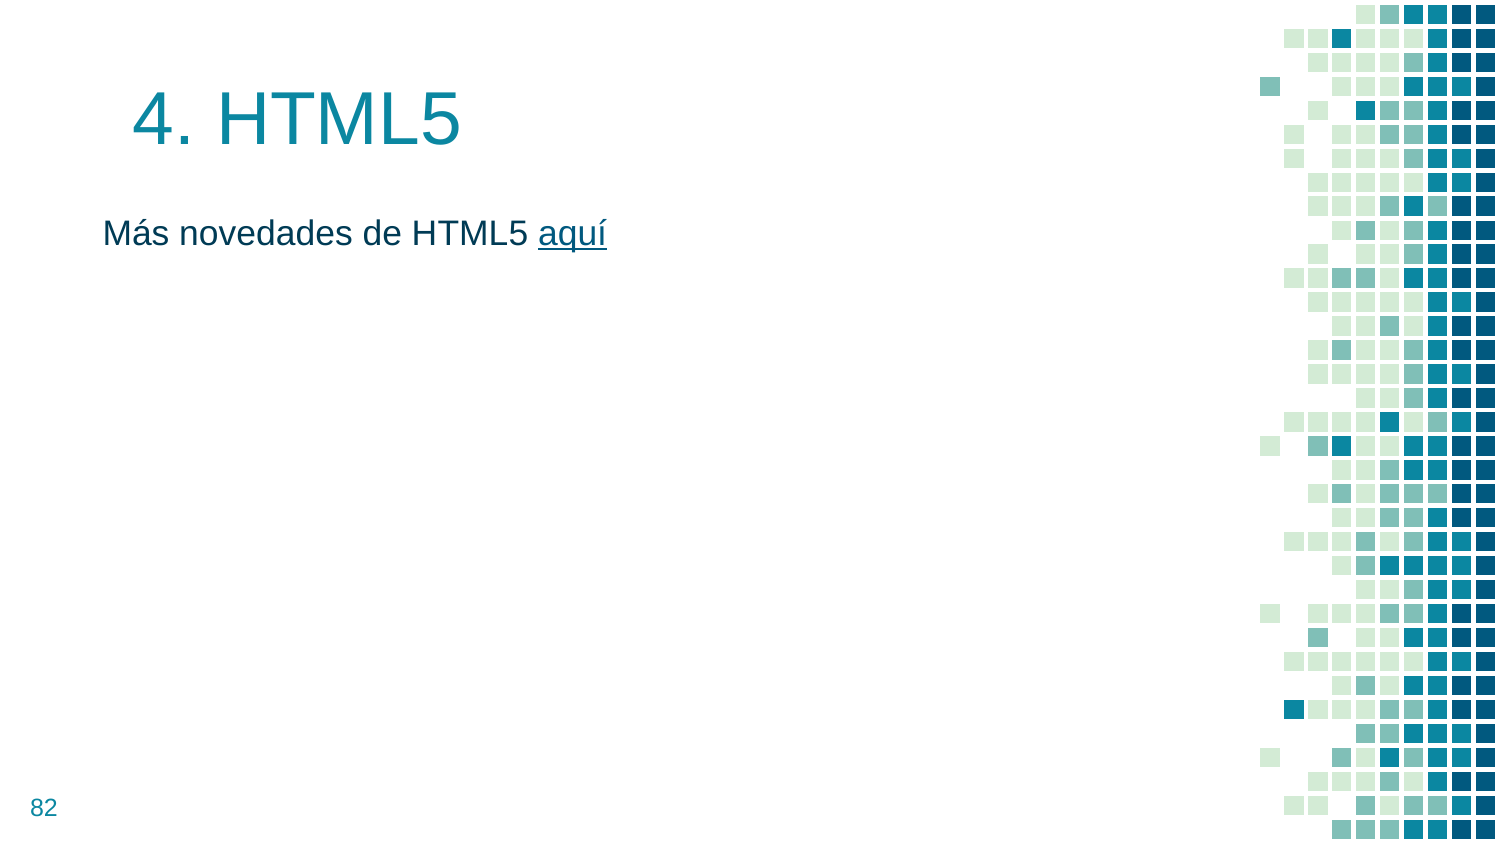

# 4. HTML5

Más novedades de HTML5 aquí

82